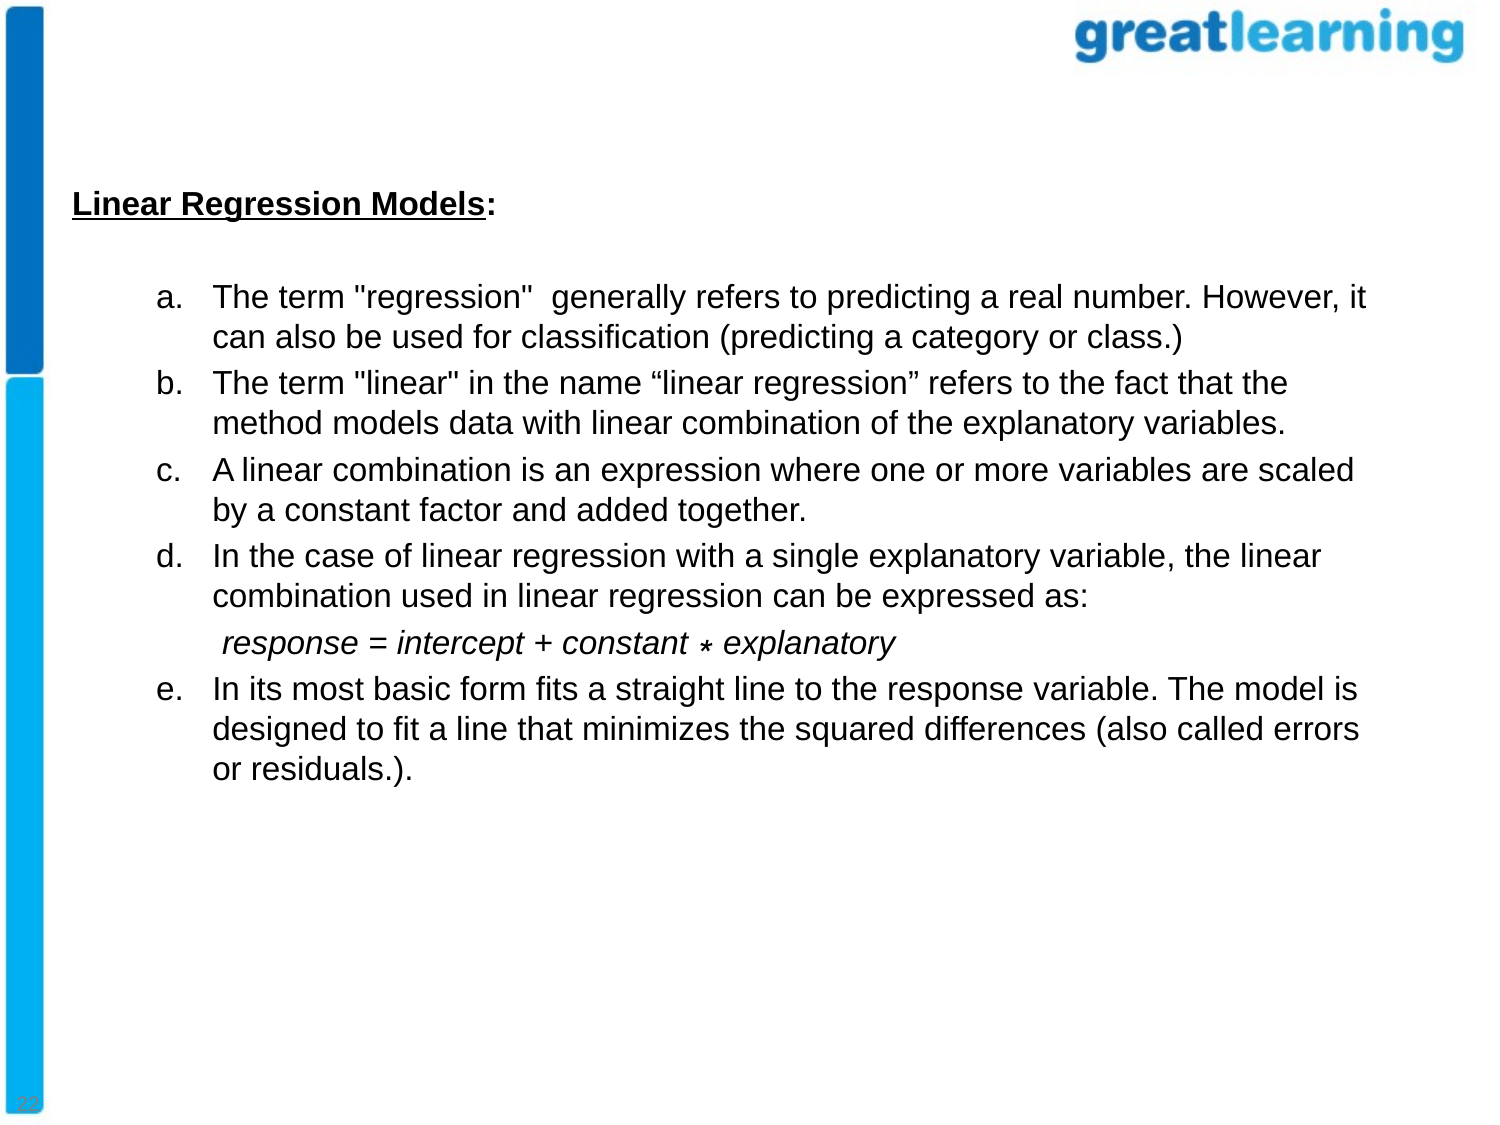

Linear Regression Models:

The term "regression"  generally refers to predicting a real number. However, it can also be used for classification (predicting a category or class.)
The term "linear" in the name “linear regression” refers to the fact that the method models data with linear combination of the explanatory variables.
A linear combination is an expression where one or more variables are scaled by a constant factor and added together.
In the case of linear regression with a single explanatory variable, the linear combination used in linear regression can be expressed as:
response = intercept + constant ∗ explanatory
In its most basic form fits a straight line to the response variable. The model is designed to fit a line that minimizes the squared differences (also called errors or residuals.).